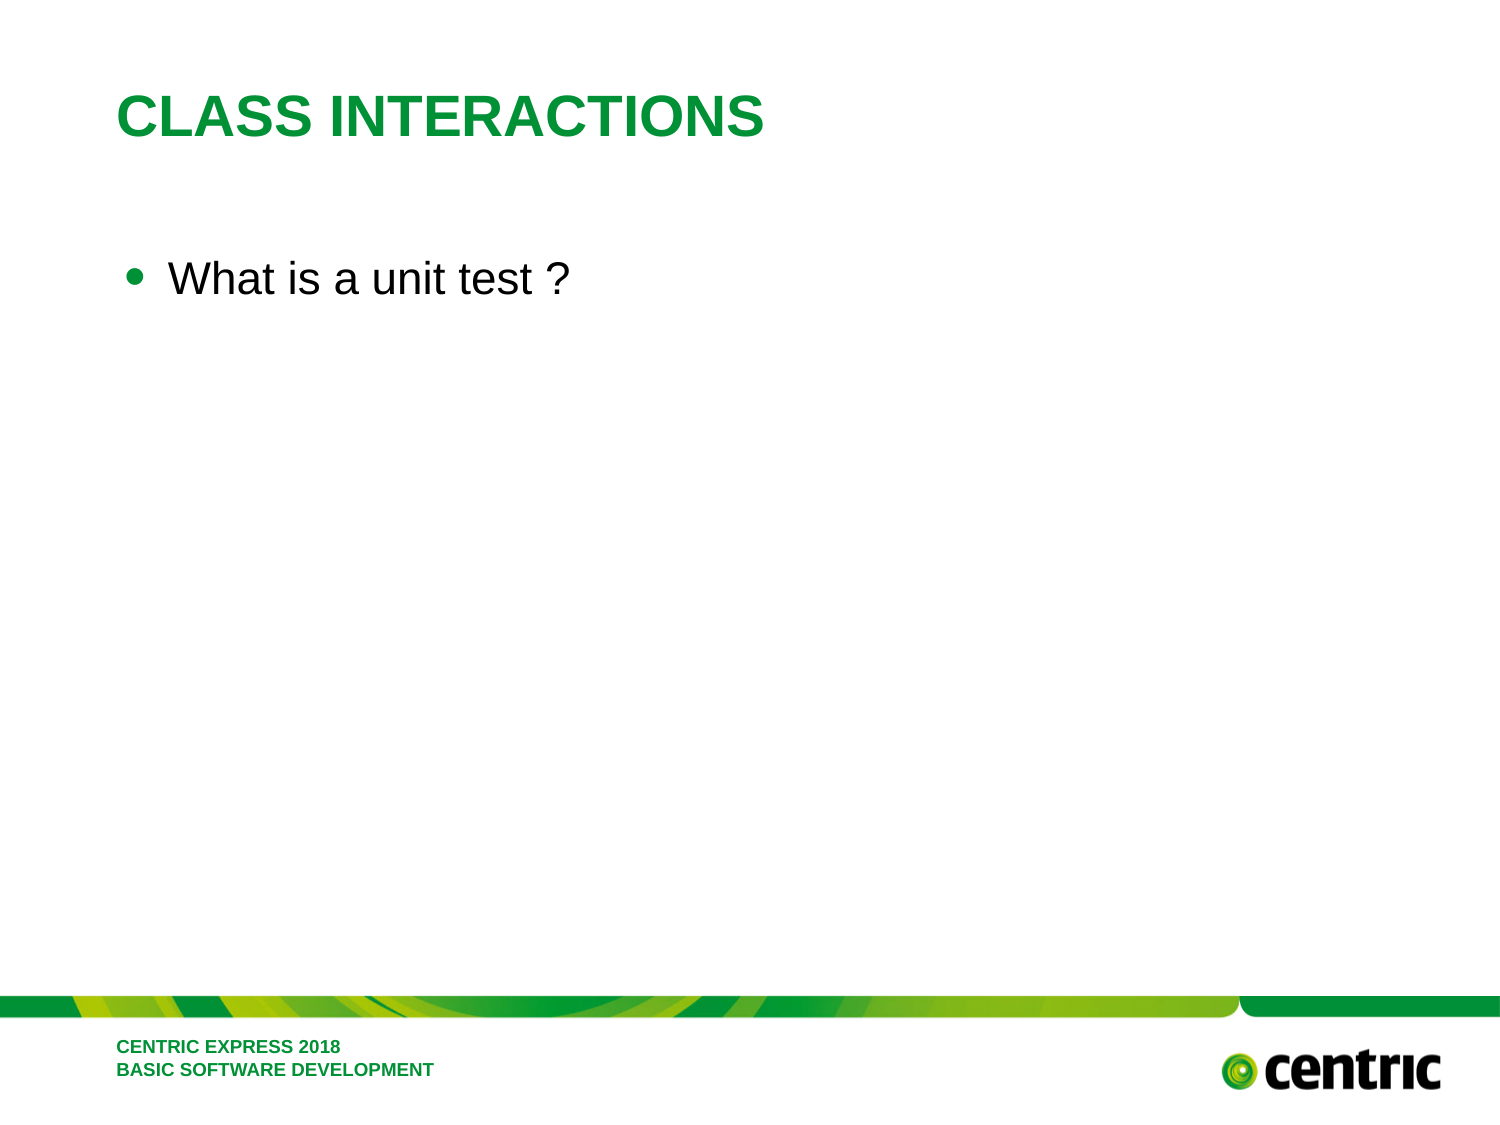

# Class INTERACTIONS
What is a unit test ?
CENTRIC EXPRESS 2018                               BASIC SOFTWARE DEVELOPMENT
February 26, 2018